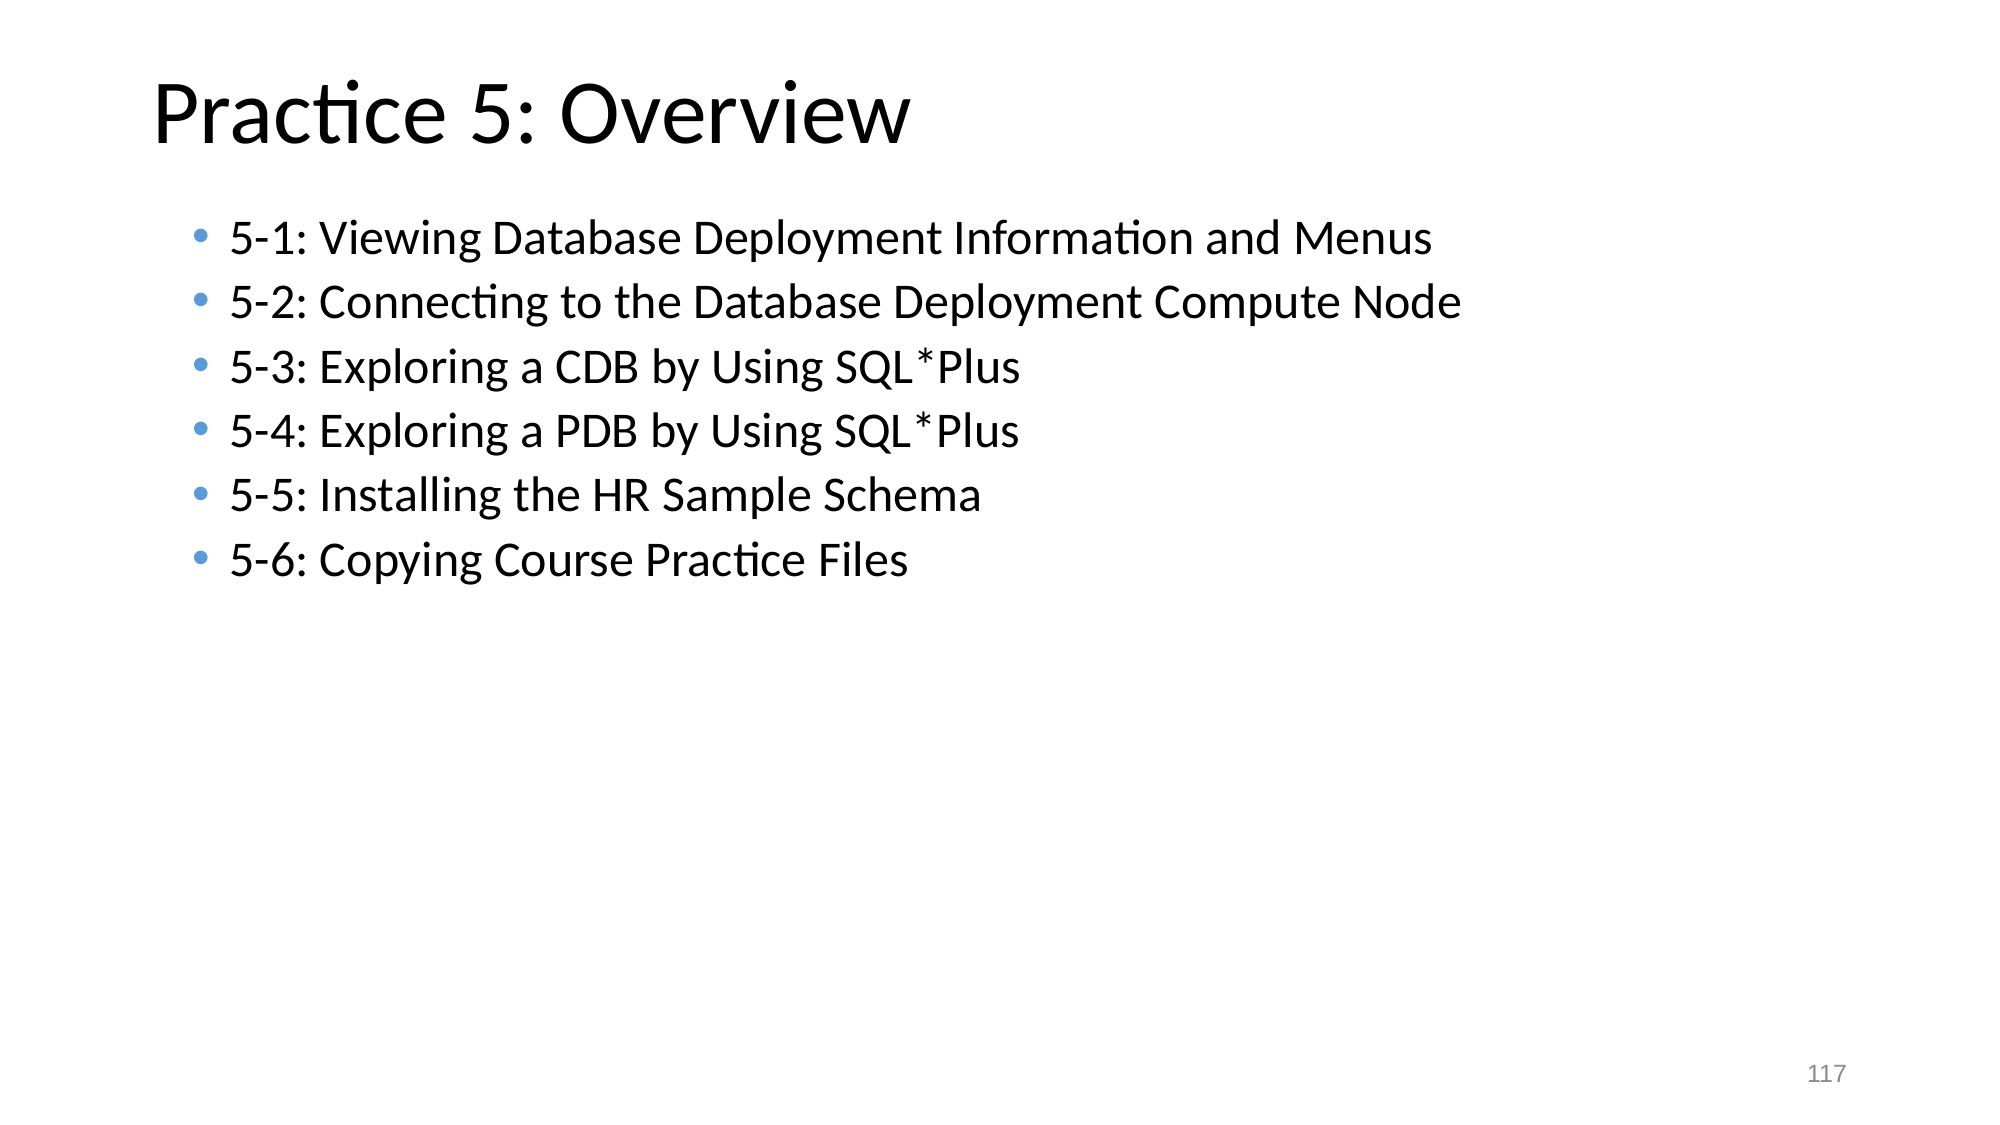

# Practice 5: Overview
5-1: Viewing Database Deployment Information and Menus
5-2: Connecting to the Database Deployment Compute Node
5-3: Exploring a CDB by Using SQL*Plus
5-4: Exploring a PDB by Using SQL*Plus
5-5: Installing the HR Sample Schema
5-6: Copying Course Practice Files
117